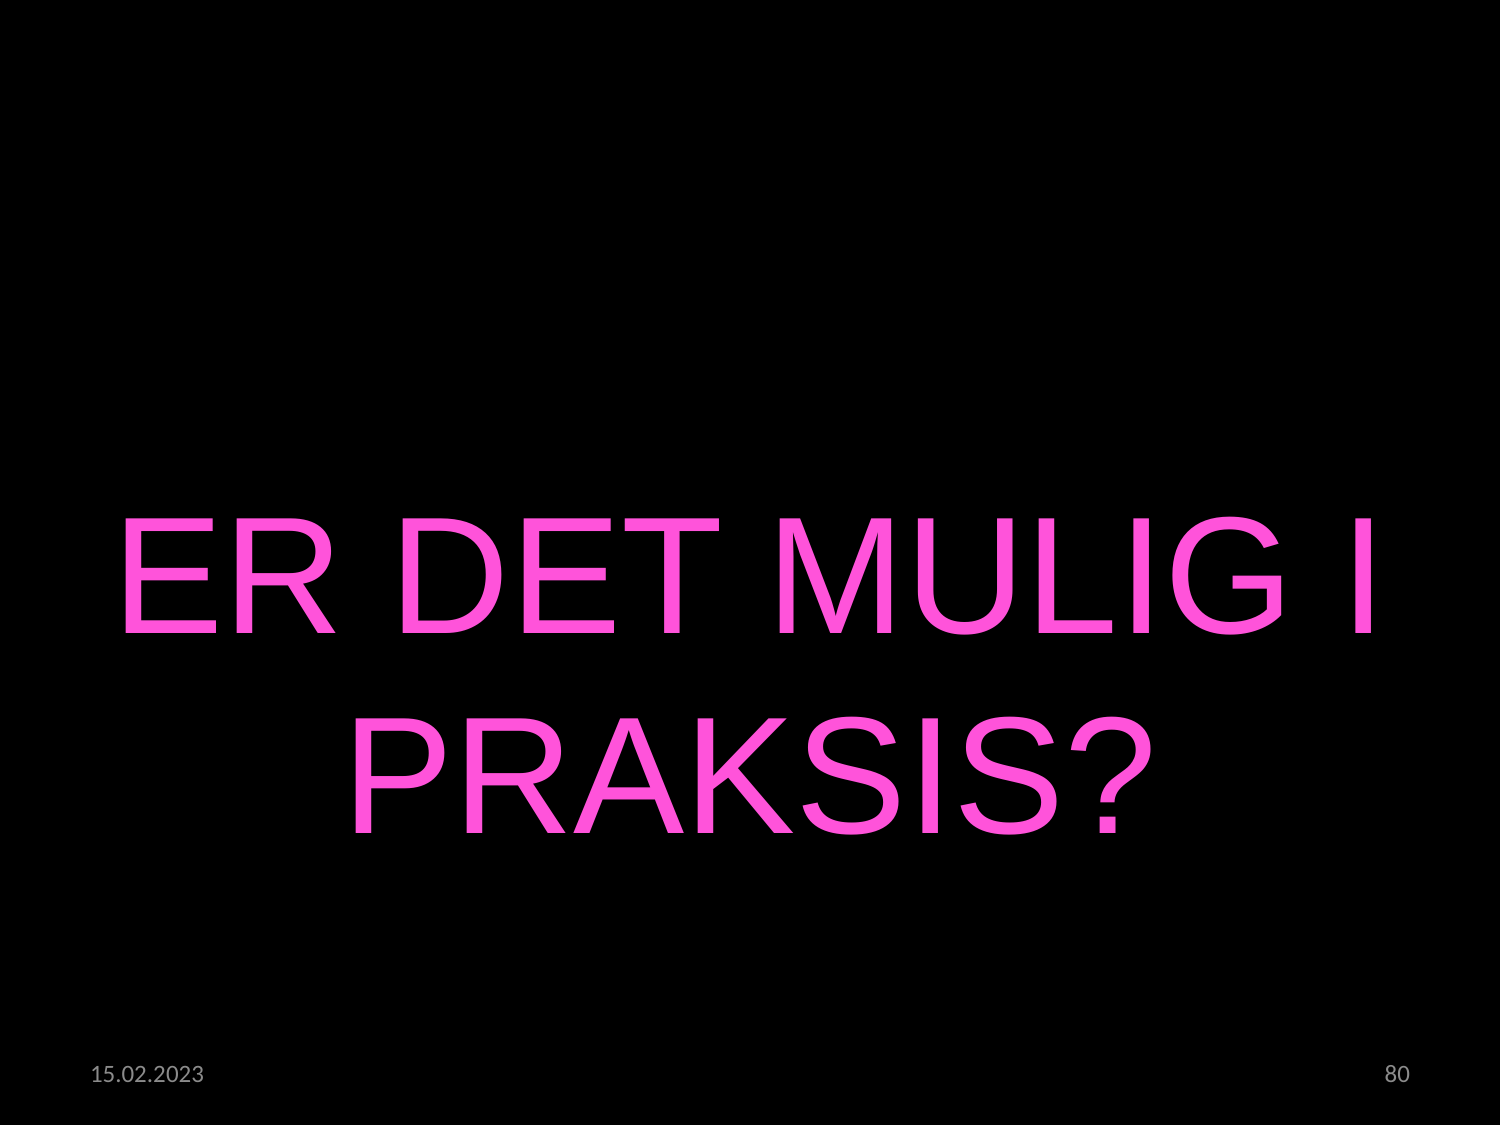

ER DET MULIG I PRAKSIS?
15.02.2023
80